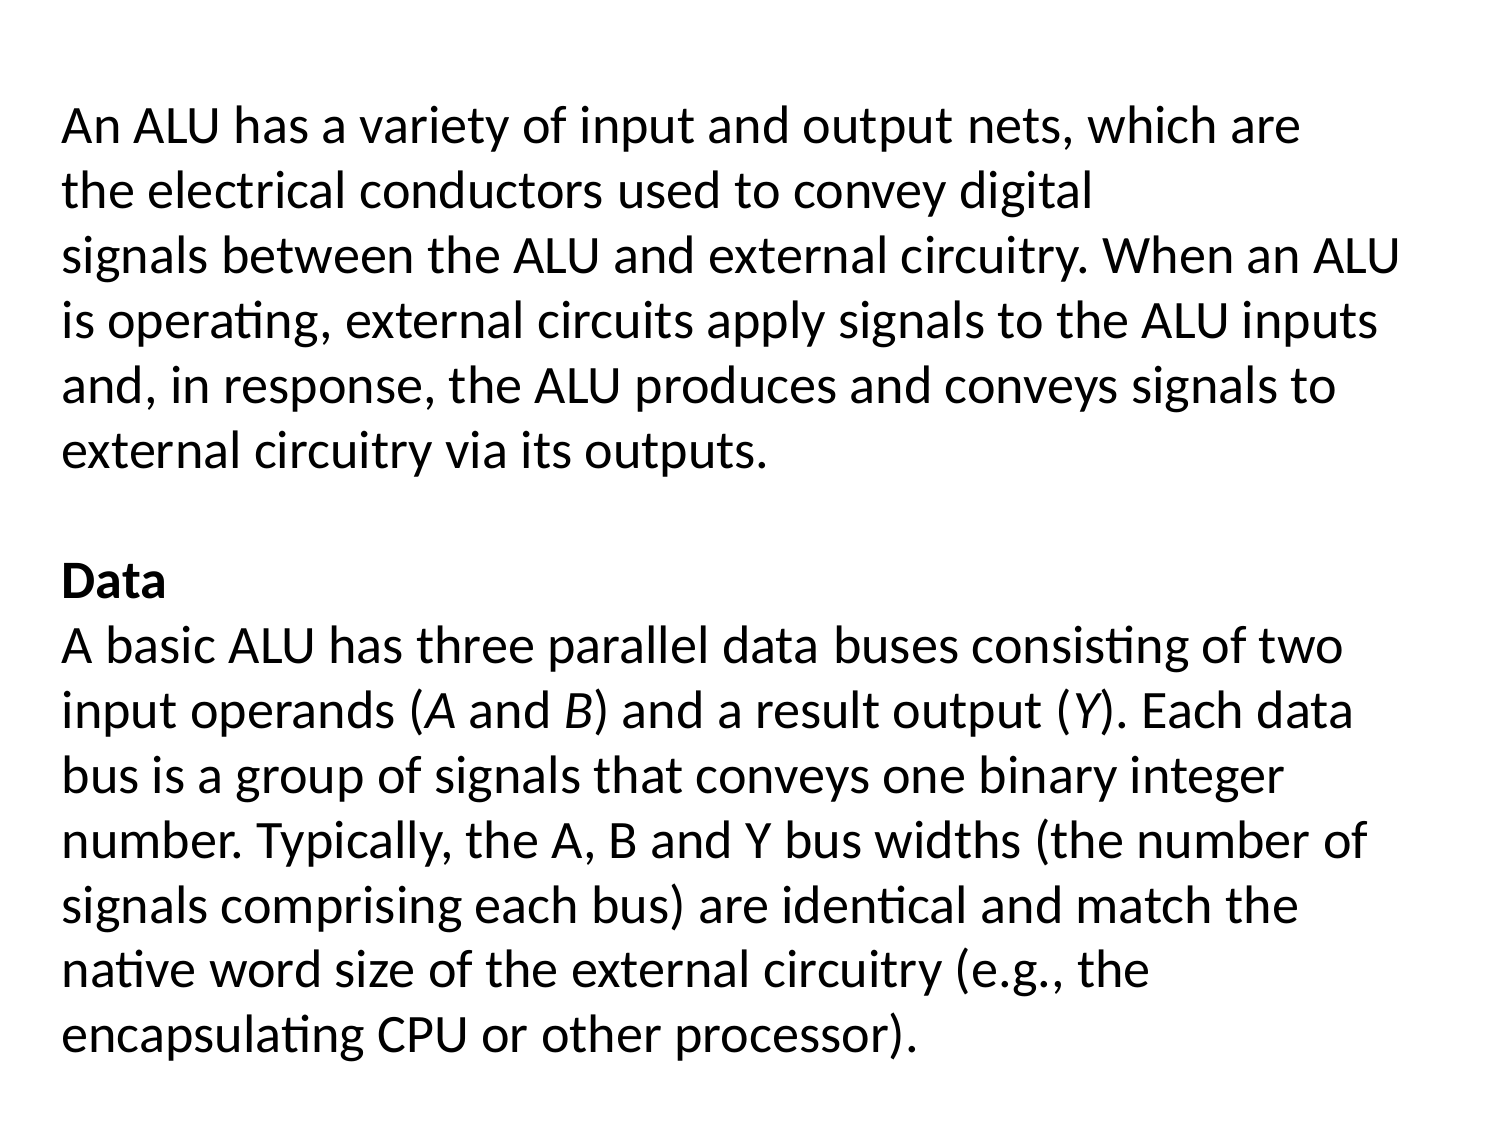

An ALU has a variety of input and output nets, which are the electrical conductors used to convey digital signals between the ALU and external circuitry. When an ALU is operating, external circuits apply signals to the ALU inputs and, in response, the ALU produces and conveys signals to external circuitry via its outputs.

Data
A basic ALU has three parallel data buses consisting of two input operands (A and B) and a result output (Y). Each data bus is a group of signals that conveys one binary integer number. Typically, the A, B and Y bus widths (the number of signals comprising each bus) are identical and match the native word size of the external circuitry (e.g., the encapsulating CPU or other processor).